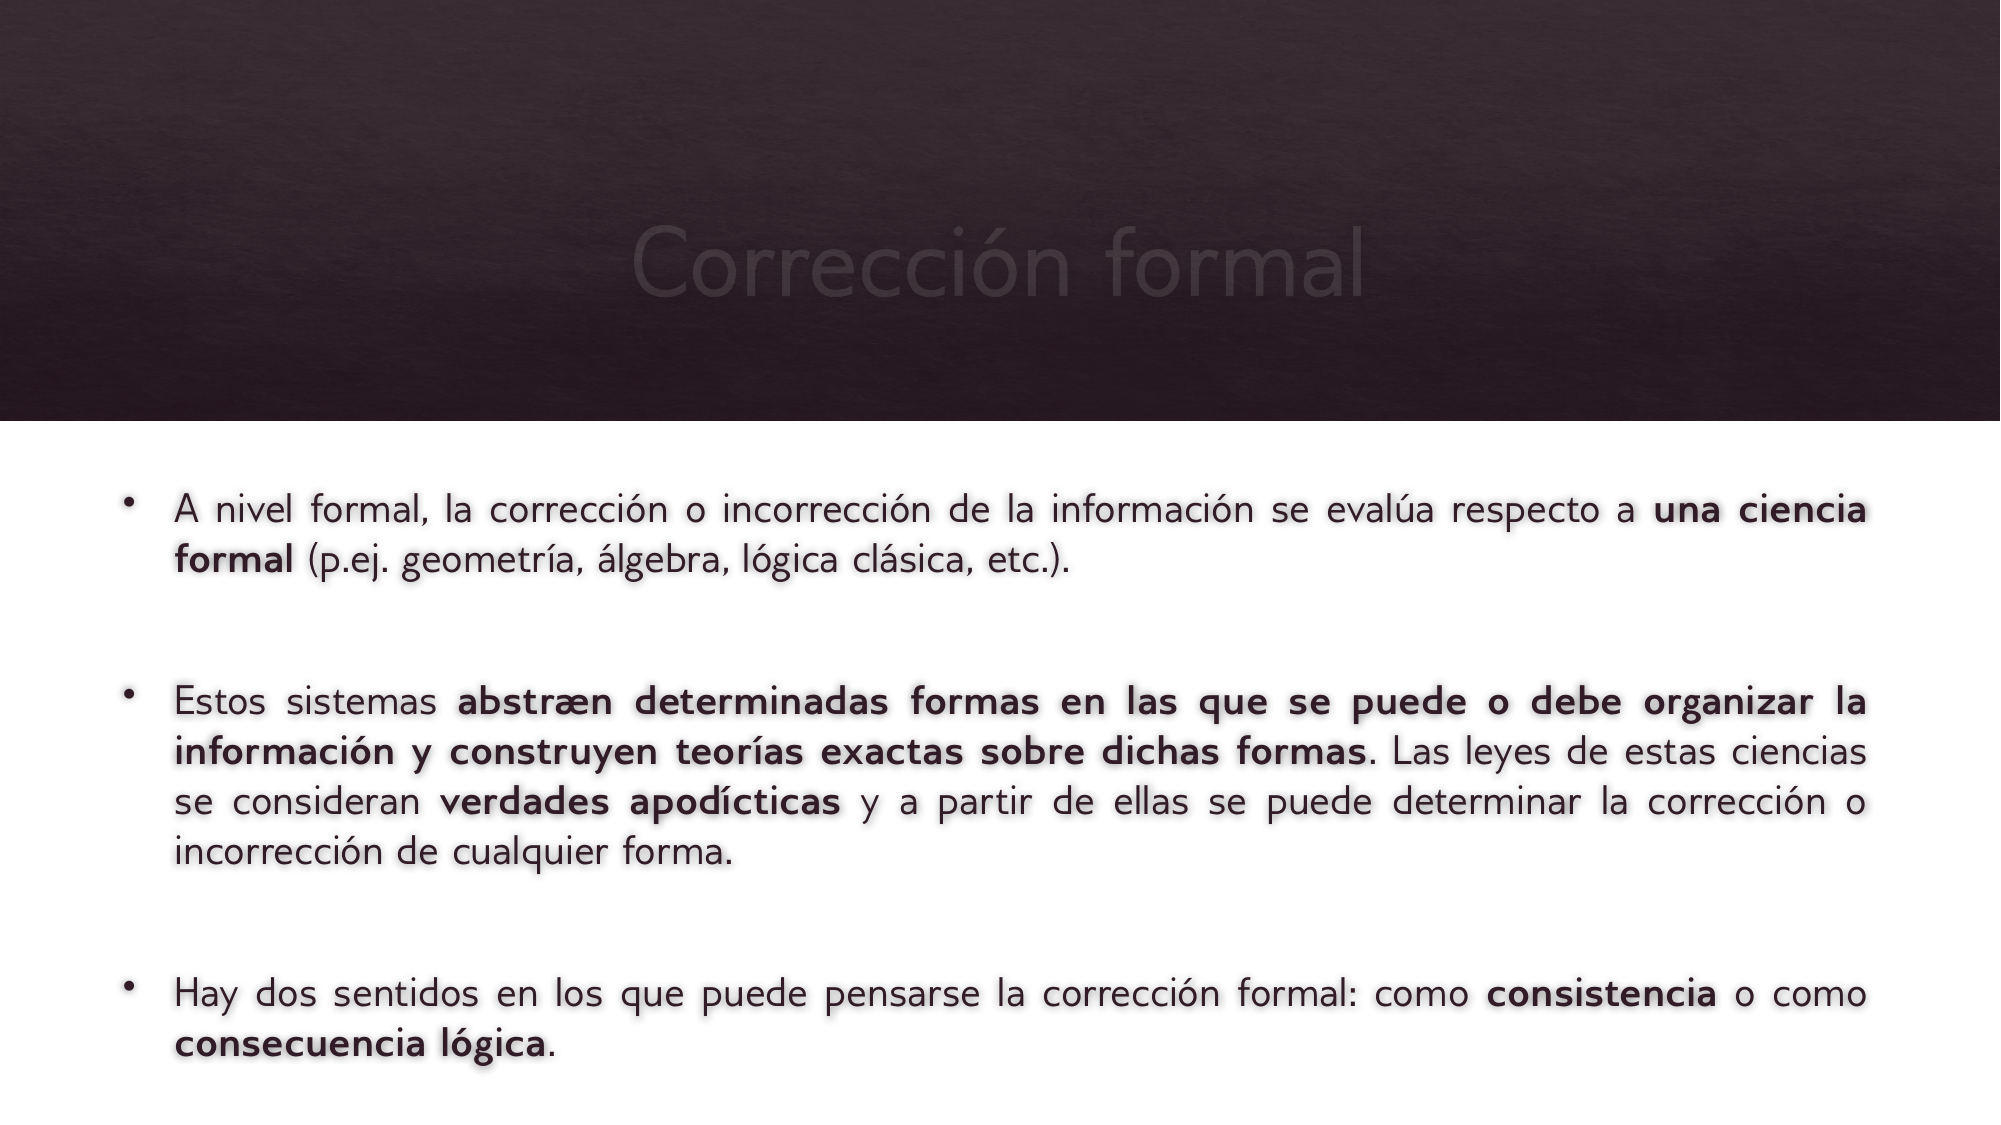

# Corrección formal
A nivel formal, la corrección o incorrección de la información se evalúa respecto a una ciencia formal (p.ej. geometría, álgebra, lógica clásica, etc.).

Estos sistemas abstraen determinadas formas en las que se puede o debe organizar la información y construyen teorías exactas sobre dichas formas. Las leyes de estas ciencias se consideran verdades apodícticas y a partir de ellas se puede determinar la corrección o incorrección de cualquier forma.

Hay dos sentidos en los que puede pensarse la corrección formal: como consistencia o como consecuencia lógica.